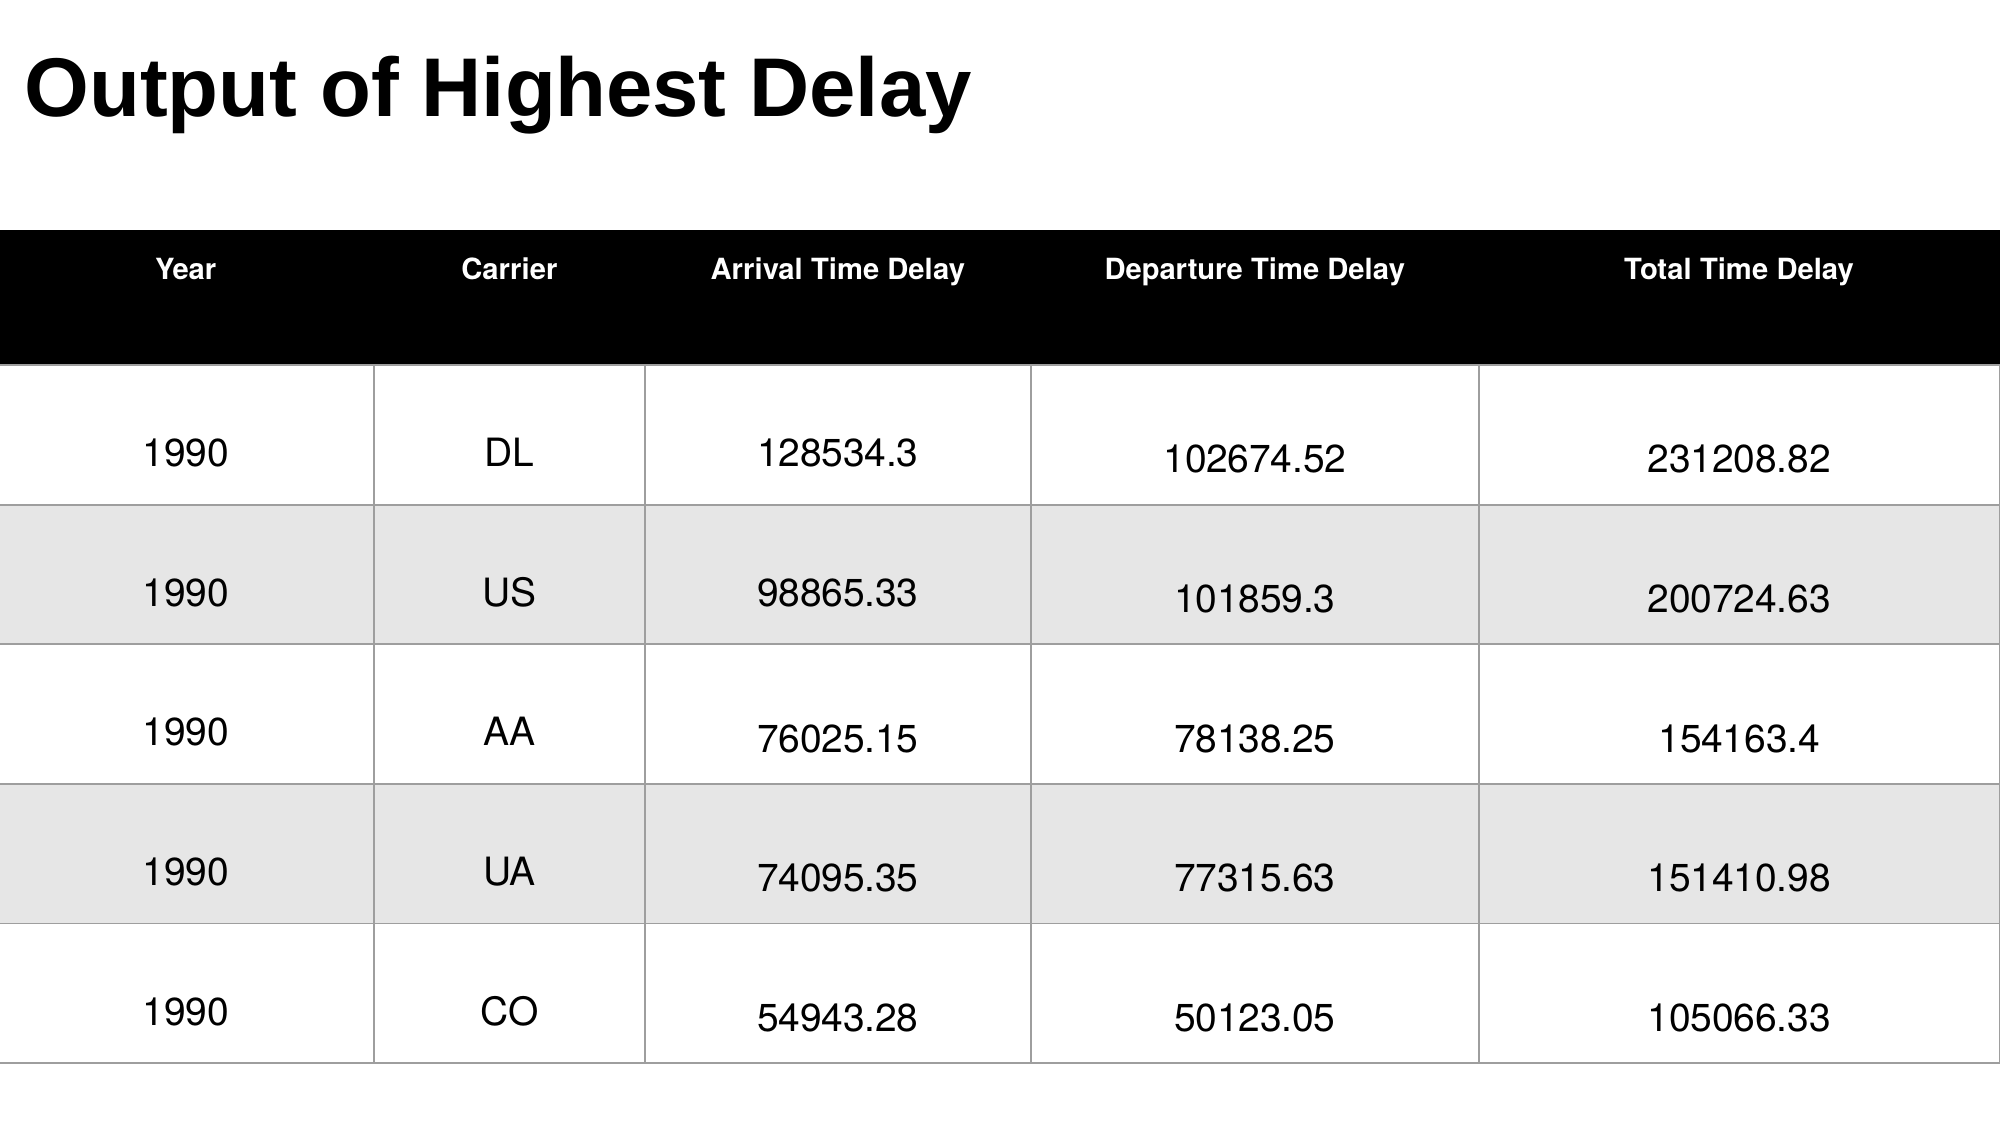

# Output of Highest Delay
| Year | Carrier | Arrival Time Delay | Departure Time Delay | Total Time Delay |
| --- | --- | --- | --- | --- |
| 1990 | DL | 128534.3 | 102674.52 | 231208.82 |
| 1990 | US | 98865.33 | 101859.3 | 200724.63 |
| 1990 | AA | 76025.15 | 78138.25 | 154163.4 |
| 1990 | UA | 74095.35 | 77315.63 | 151410.98 |
| 1990 | CO | 54943.28 | 50123.05 | 105066.33 |